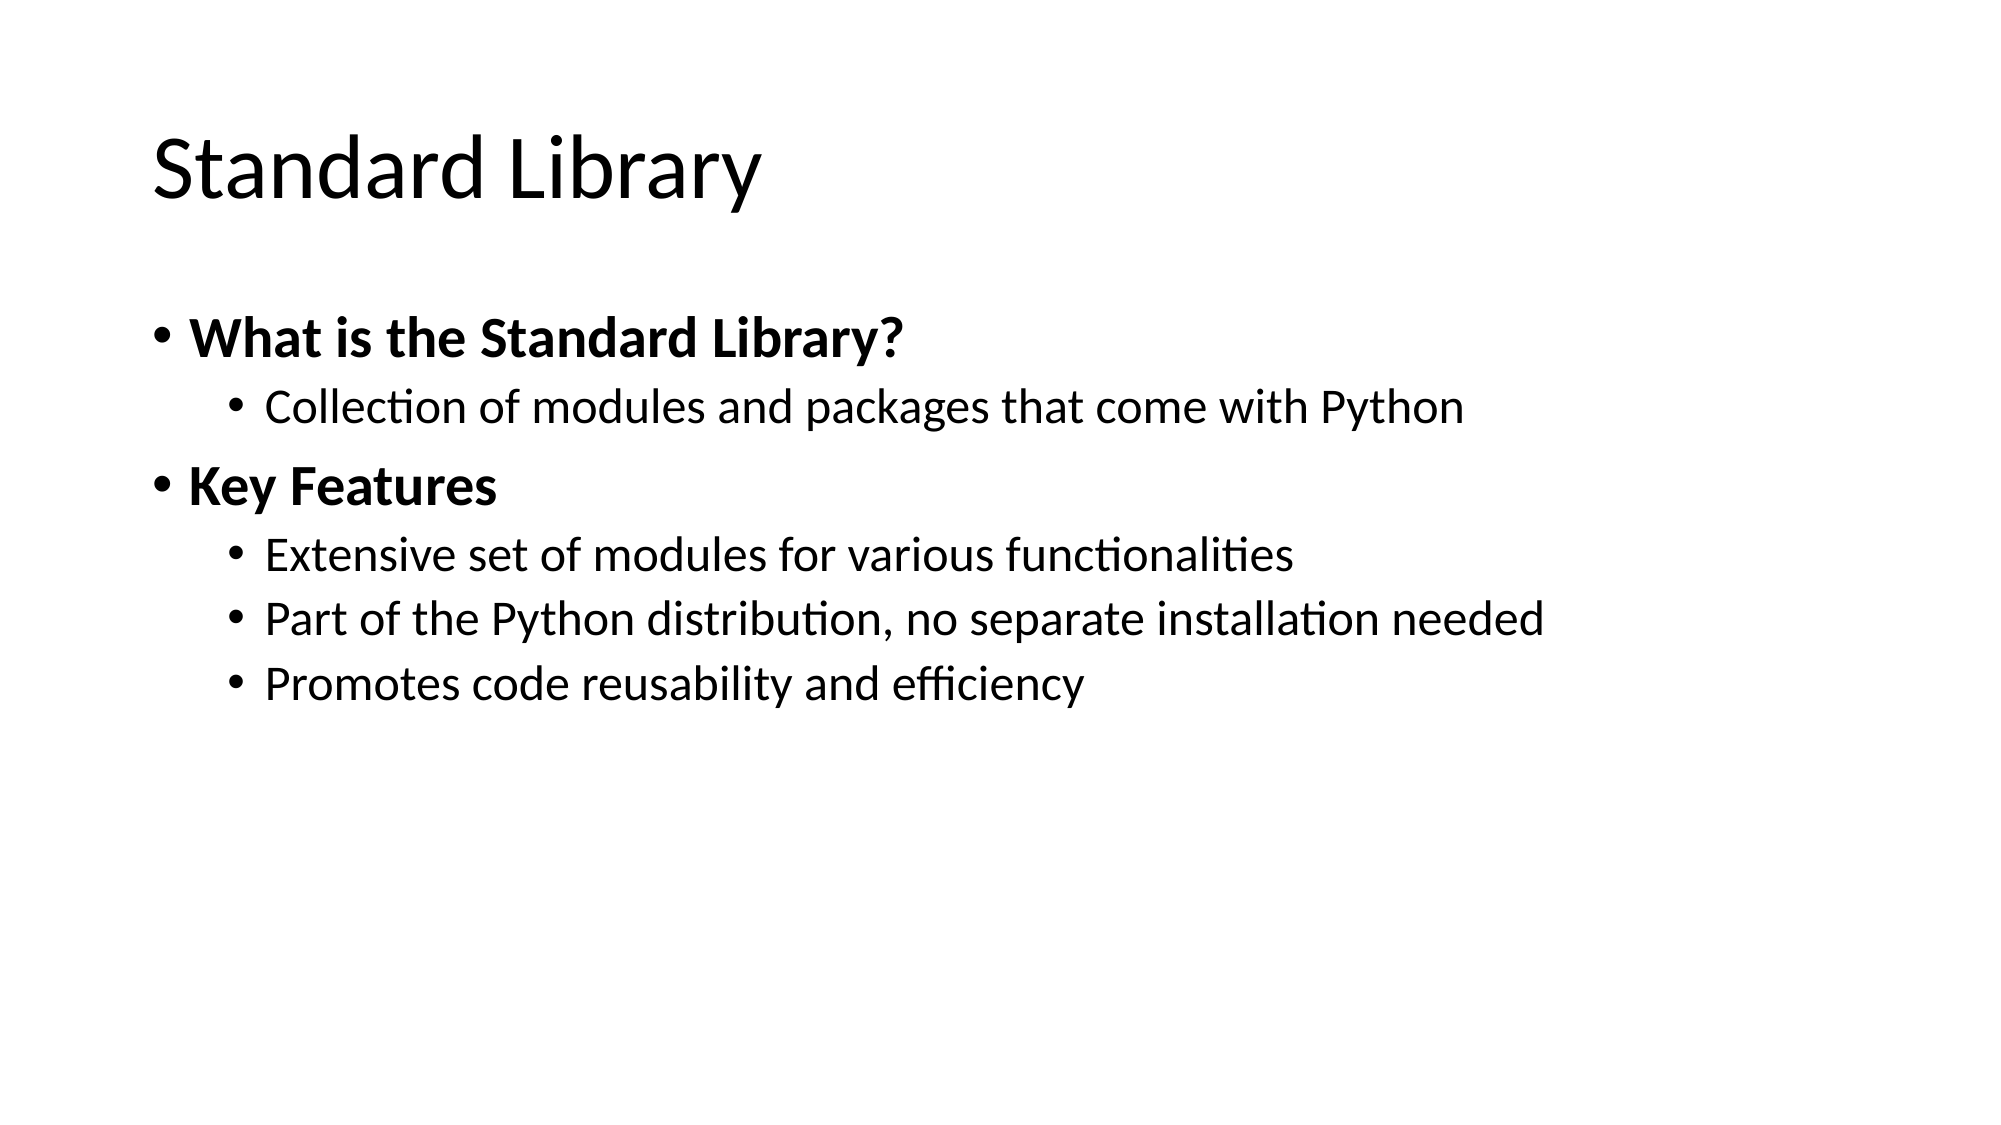

# Standard Library
What is the Standard Library?
Collection of modules and packages that come with Python
Key Features
Extensive set of modules for various functionalities
Part of the Python distribution, no separate installation needed
Promotes code reusability and efficiency